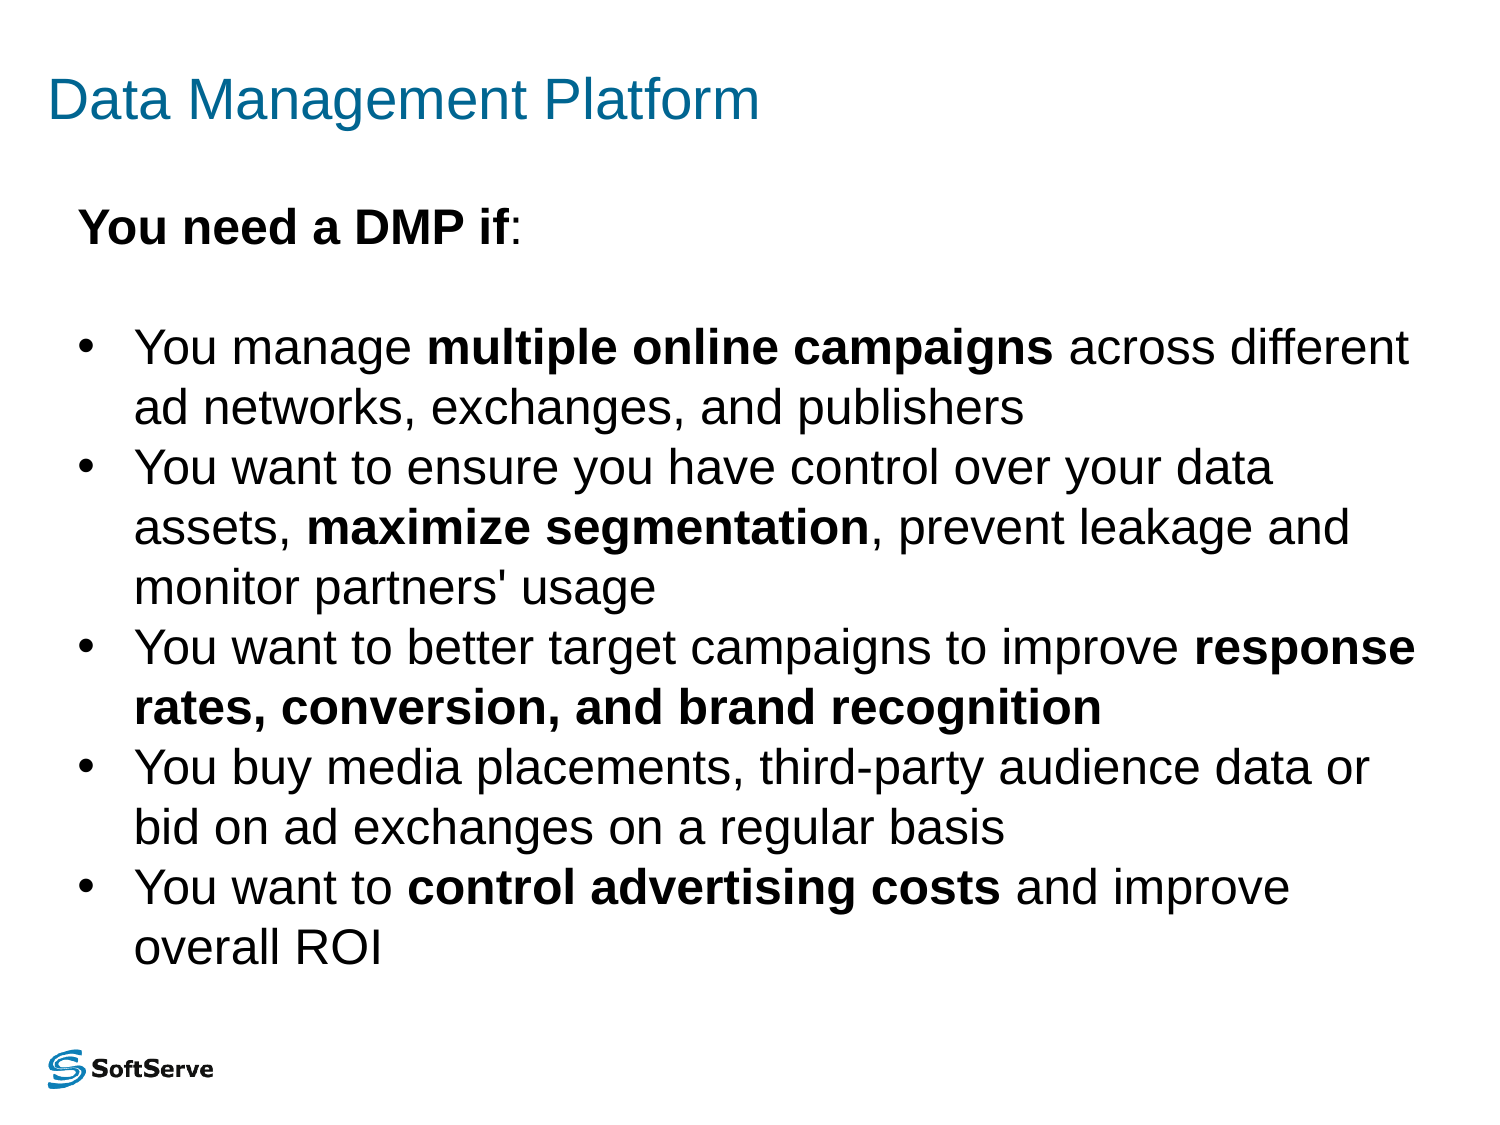

# Data Management Platform
You need a DMP if:

You manage multiple online campaigns across different ad networks, exchanges, and publishers
You want to ensure you have control over your data assets, maximize segmentation, prevent leakage and monitor partners' usage
You want to better target campaigns to improve response rates, conversion, and brand recognition
You buy media placements, third-party audience data or bid on ad exchanges on a regular basis
You want to control advertising costs and improve overall ROI